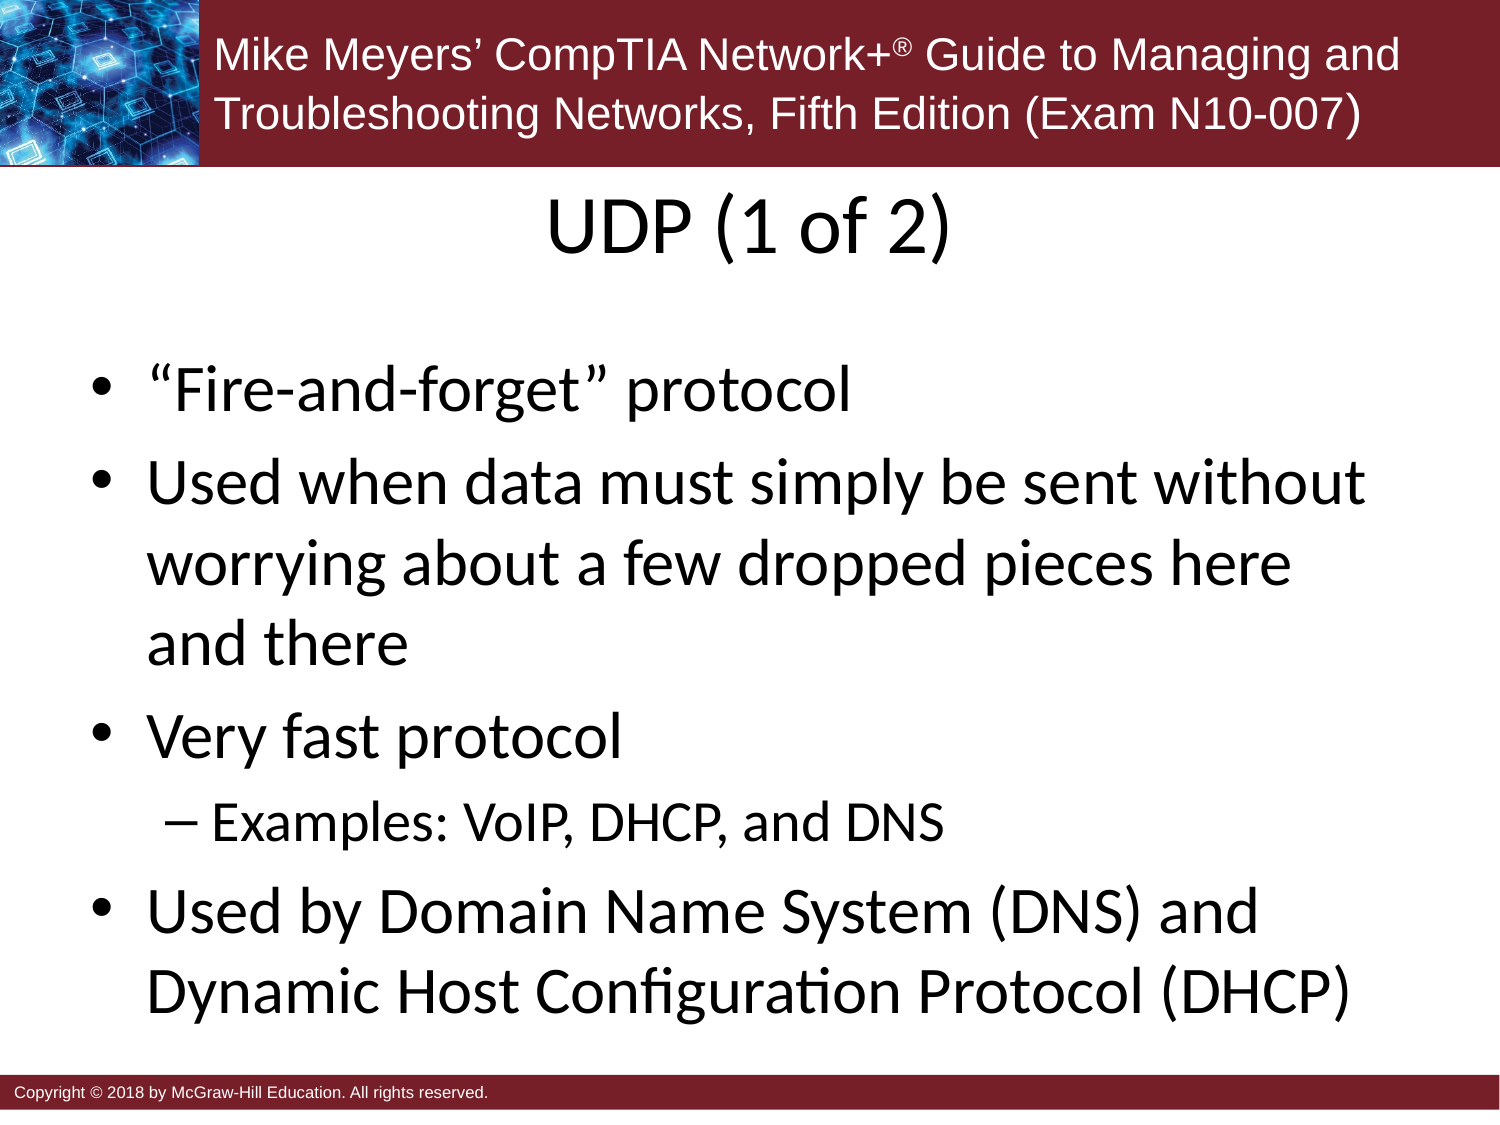

# UDP (1 of 2)
“Fire-and-forget” protocol
Used when data must simply be sent without worrying about a few dropped pieces here and there
Very fast protocol
Examples: VoIP, DHCP, and DNS
Used by Domain Name System (DNS) and Dynamic Host Configuration Protocol (DHCP)